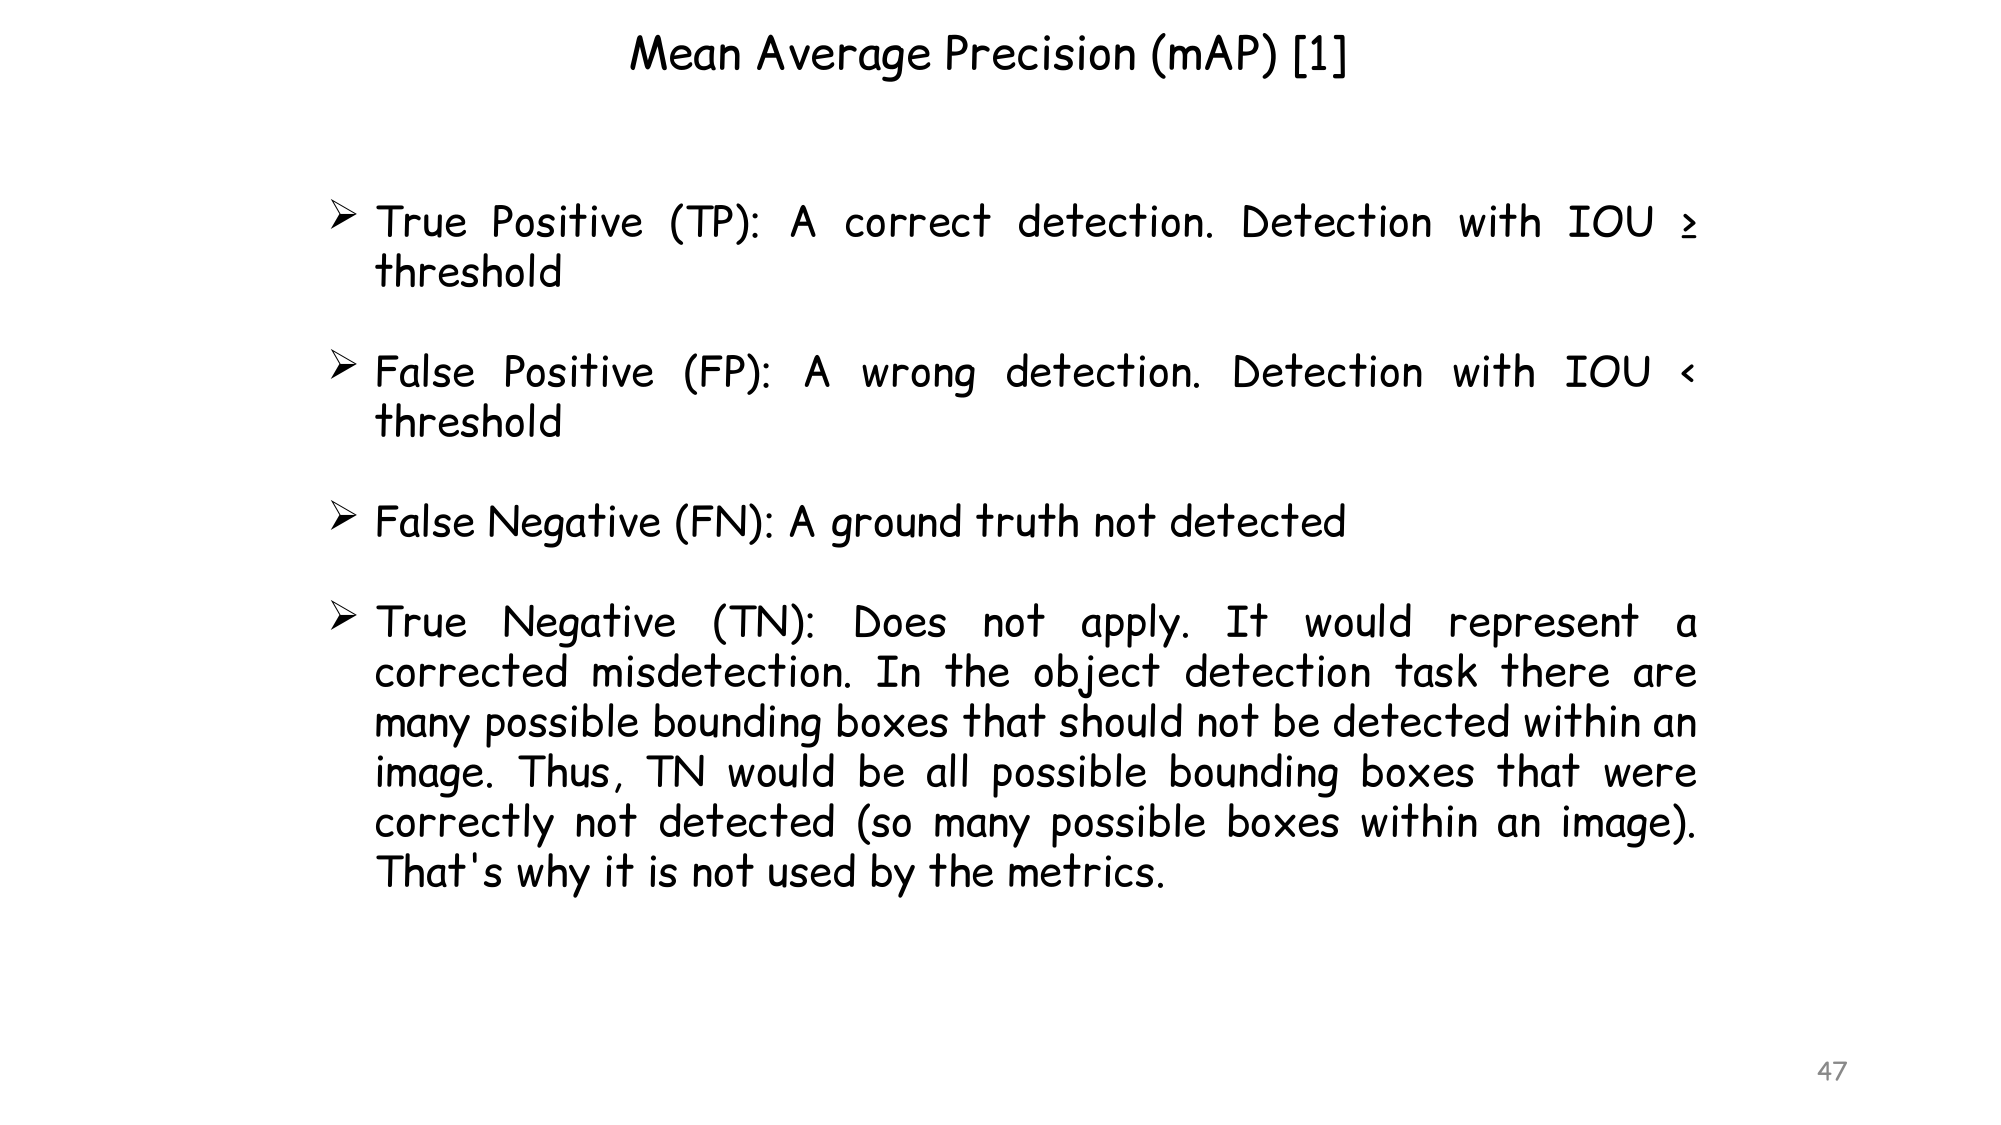

# Mean Average Precision (mAP) [1]
True Positive (TP): A correct detection. Detection with IOU ≥ threshold

False Positive (FP): A wrong detection. Detection with IOU < threshold

False Negative (FN): A ground truth not detected

True Negative (TN): Does not apply. It would represent a corrected misdetection. In the object detection task there are many possible bounding boxes that should not be detected within an image. Thus, TN would be all possible bounding boxes that were correctly not detected (so many possible boxes within an image). That's why it is not used by the metrics.
47